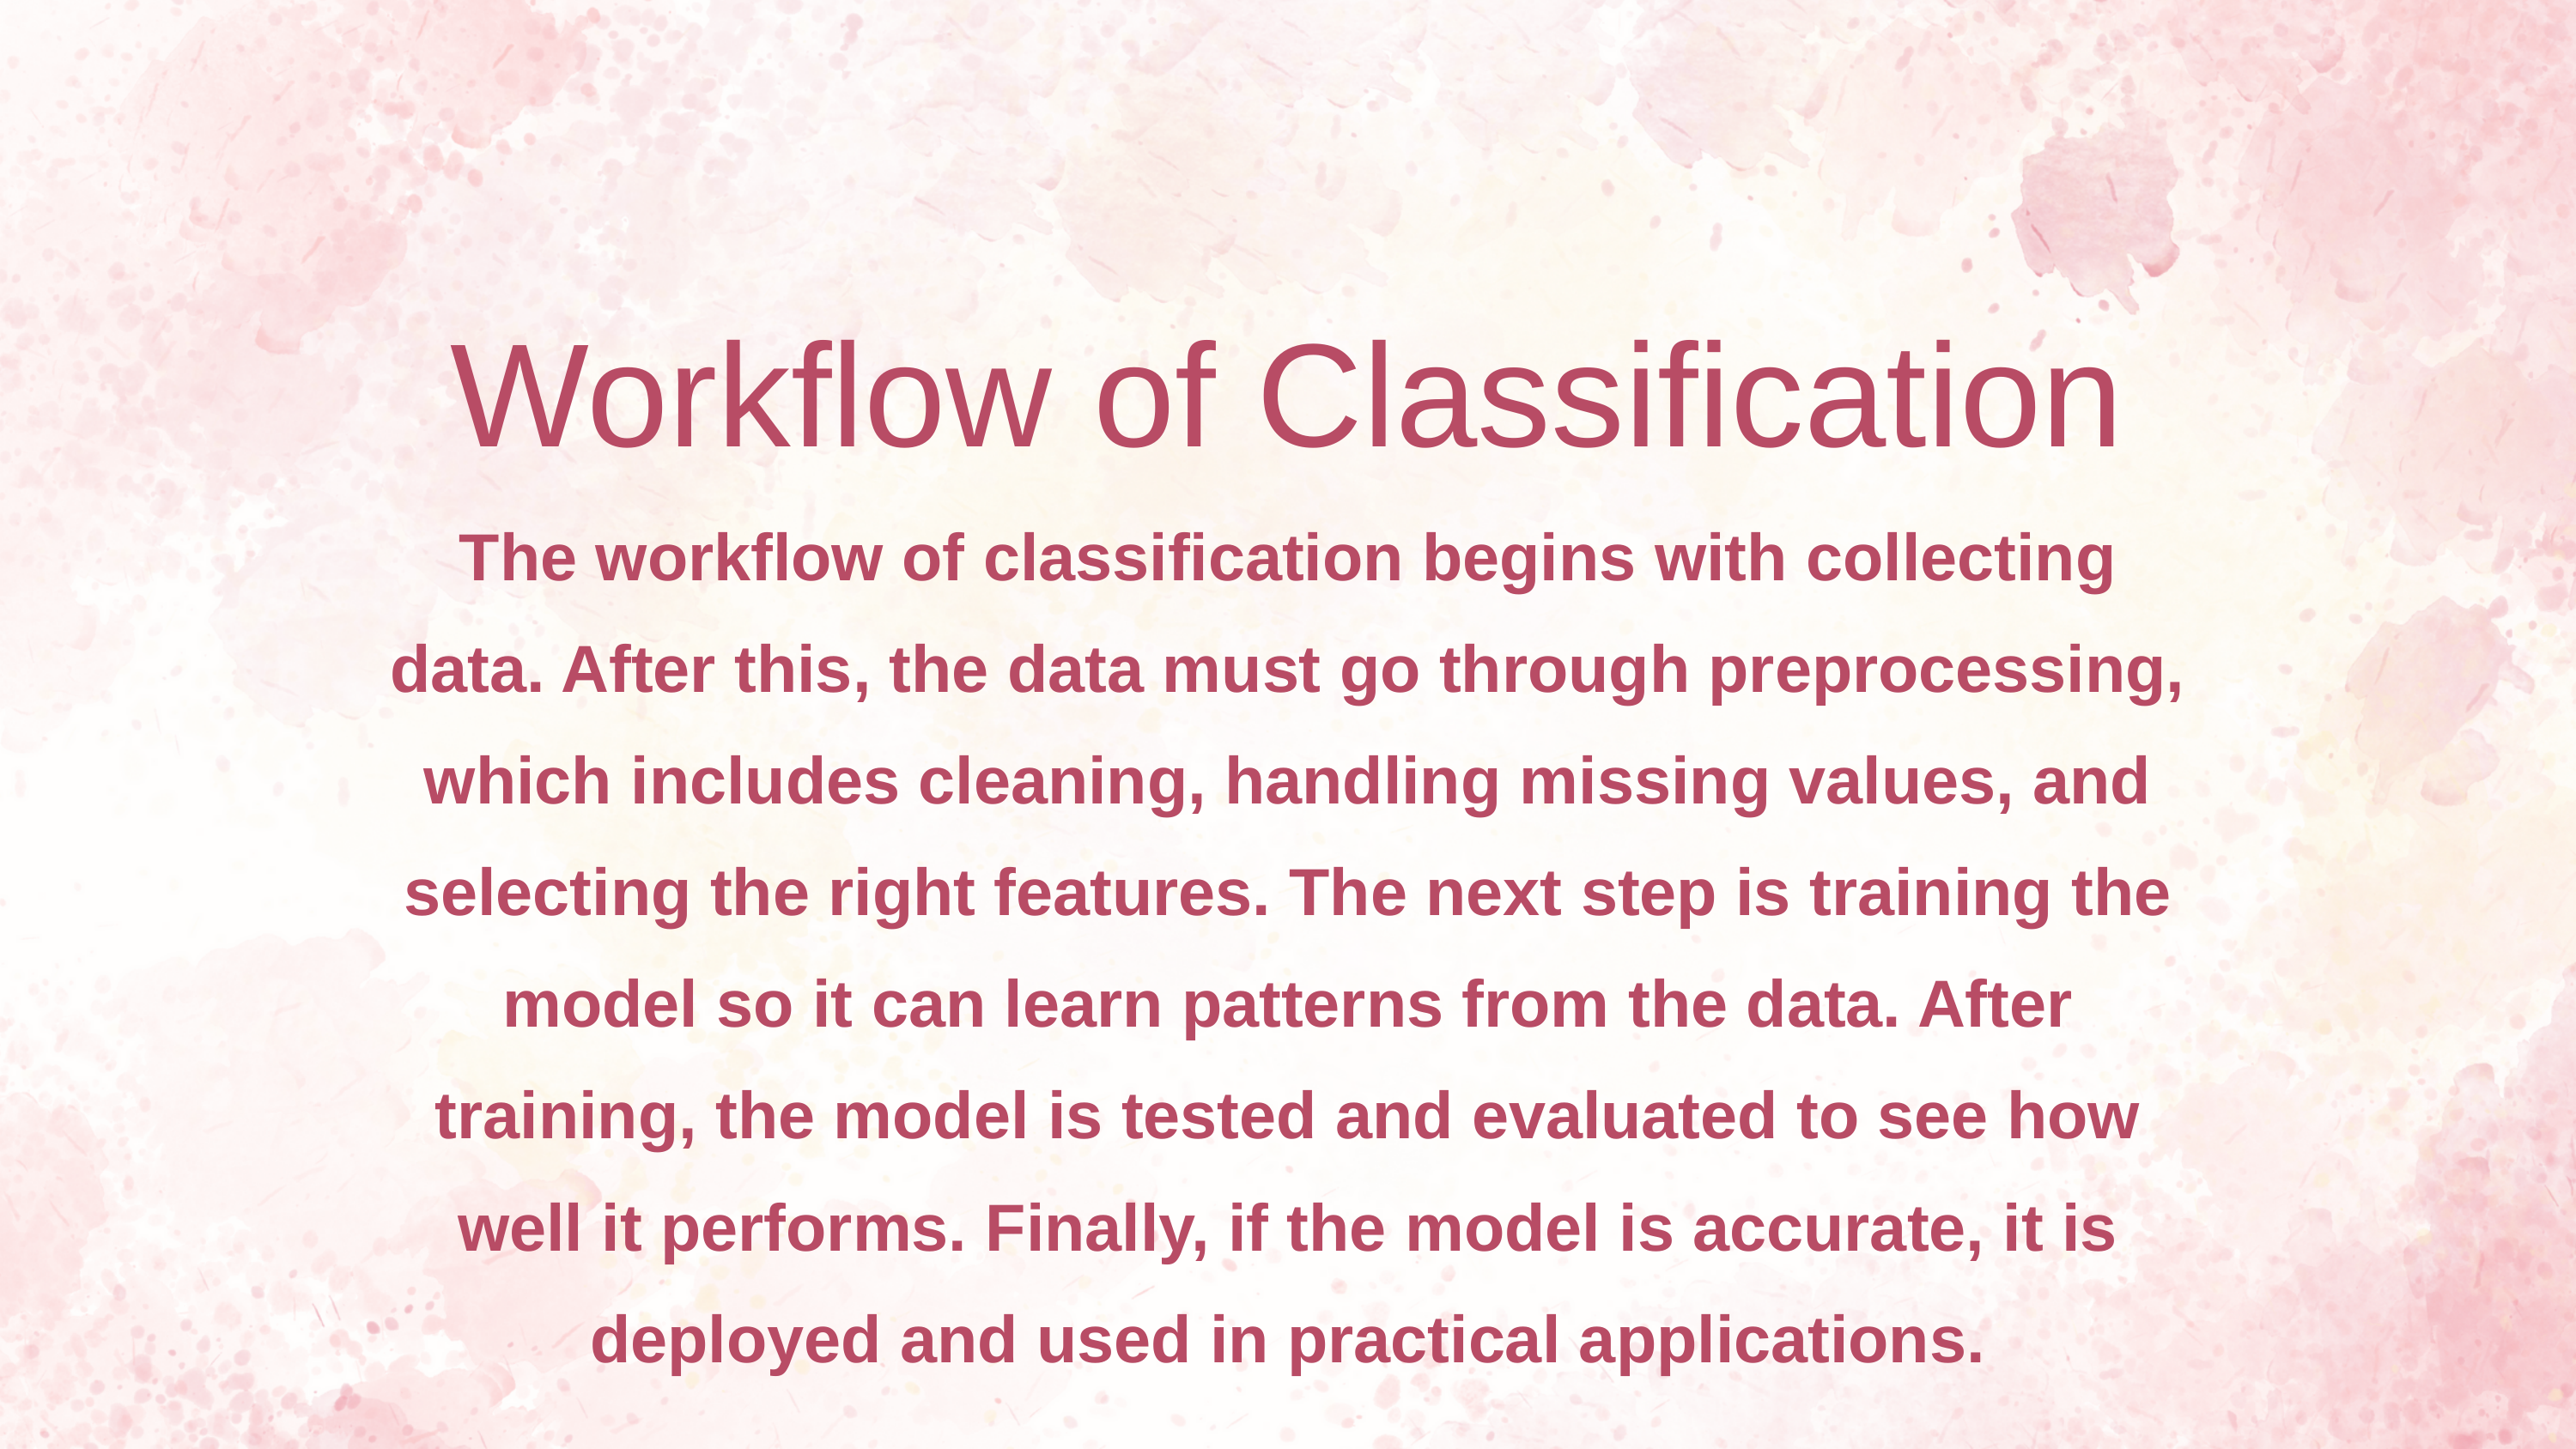

Workflow of Classification
The workflow of classification begins with collecting data. After this, the data must go through preprocessing, which includes cleaning, handling missing values, and selecting the right features. The next step is training the model so it can learn patterns from the data. After training, the model is tested and evaluated to see how well it performs. Finally, if the model is accurate, it is deployed and used in practical applications.